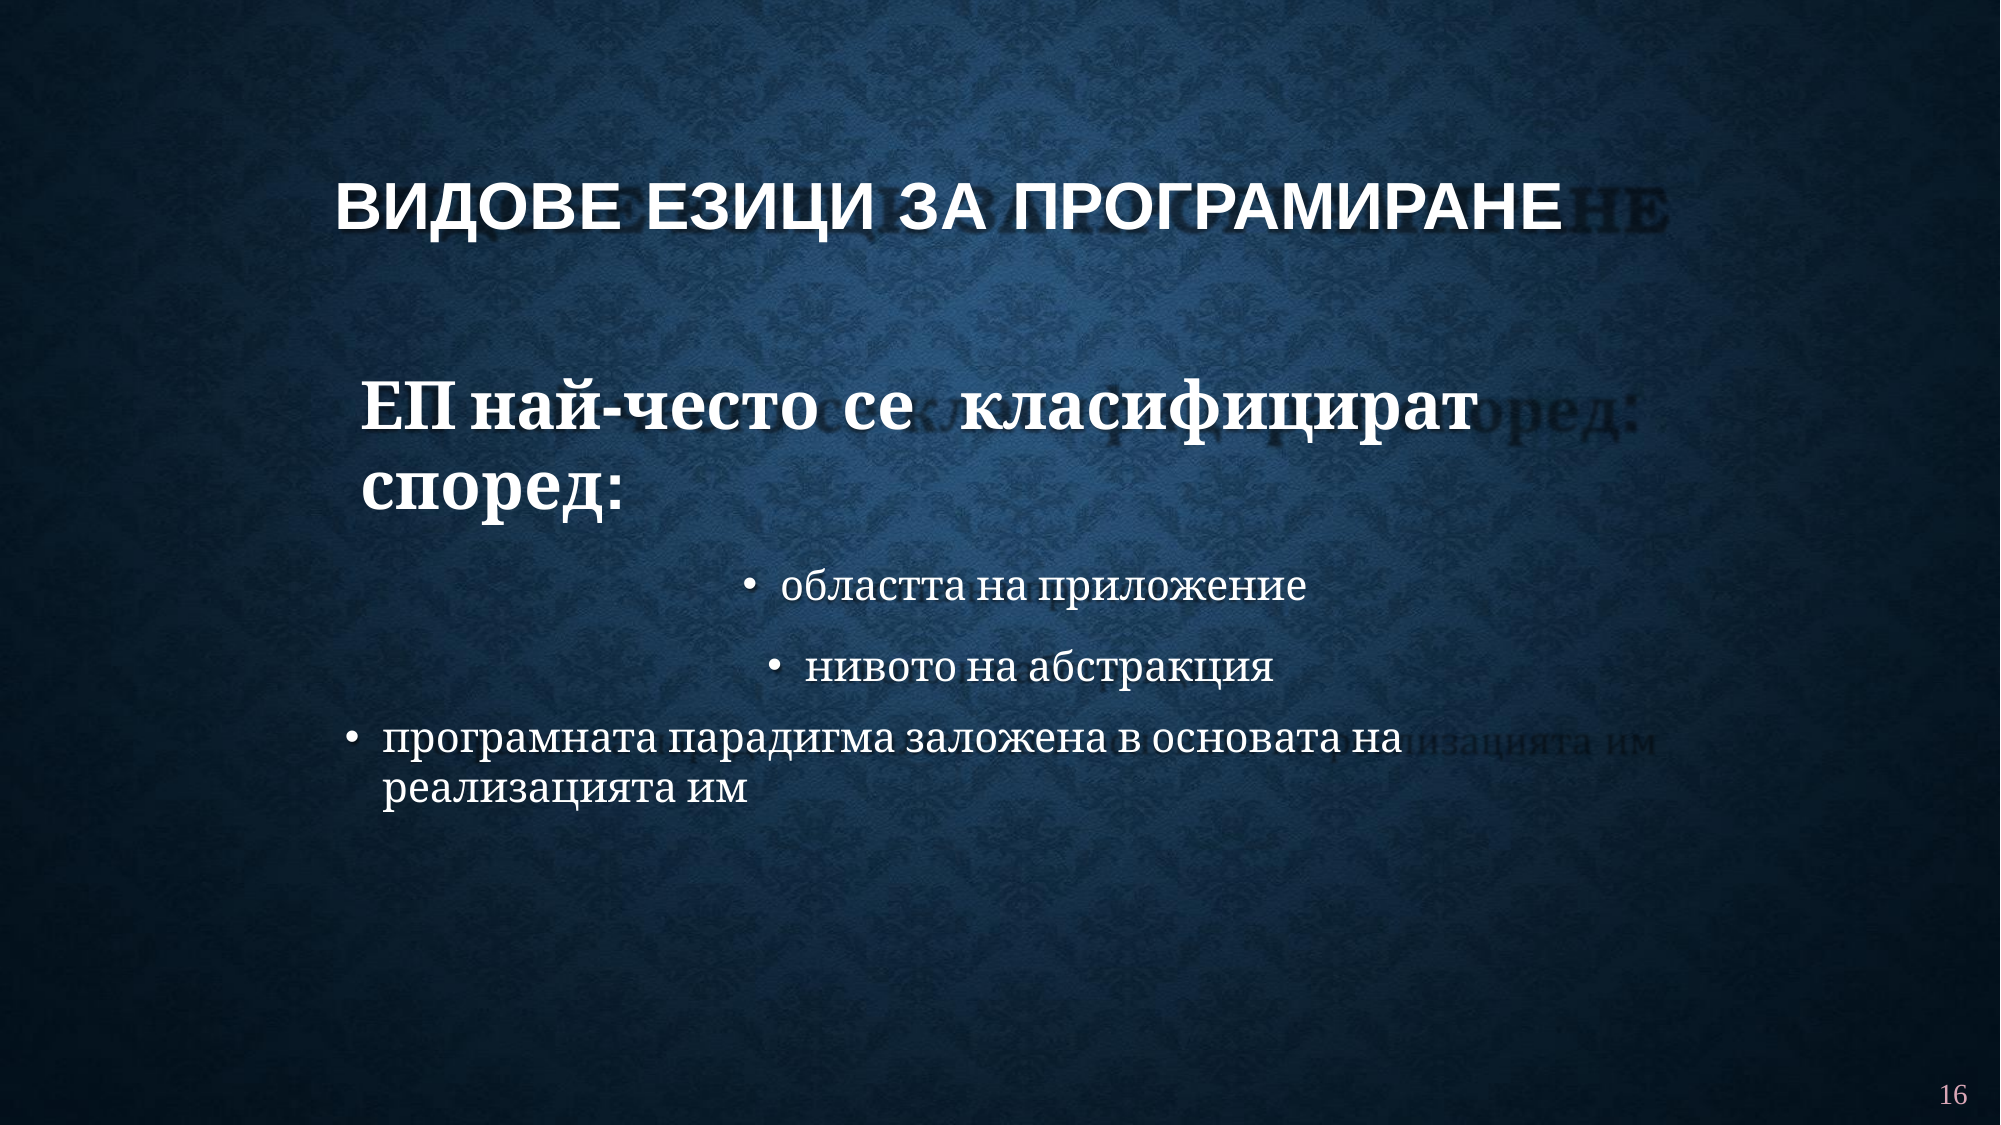

# ВИДОВЕ ЕЗИЦИ ЗА ПРОГРАМИРАНЕ

ЕП	най-често се	класифицират според:

областта на приложение
нивото на абстракция
програмната парадигма заложена в основата на реализацията им
16